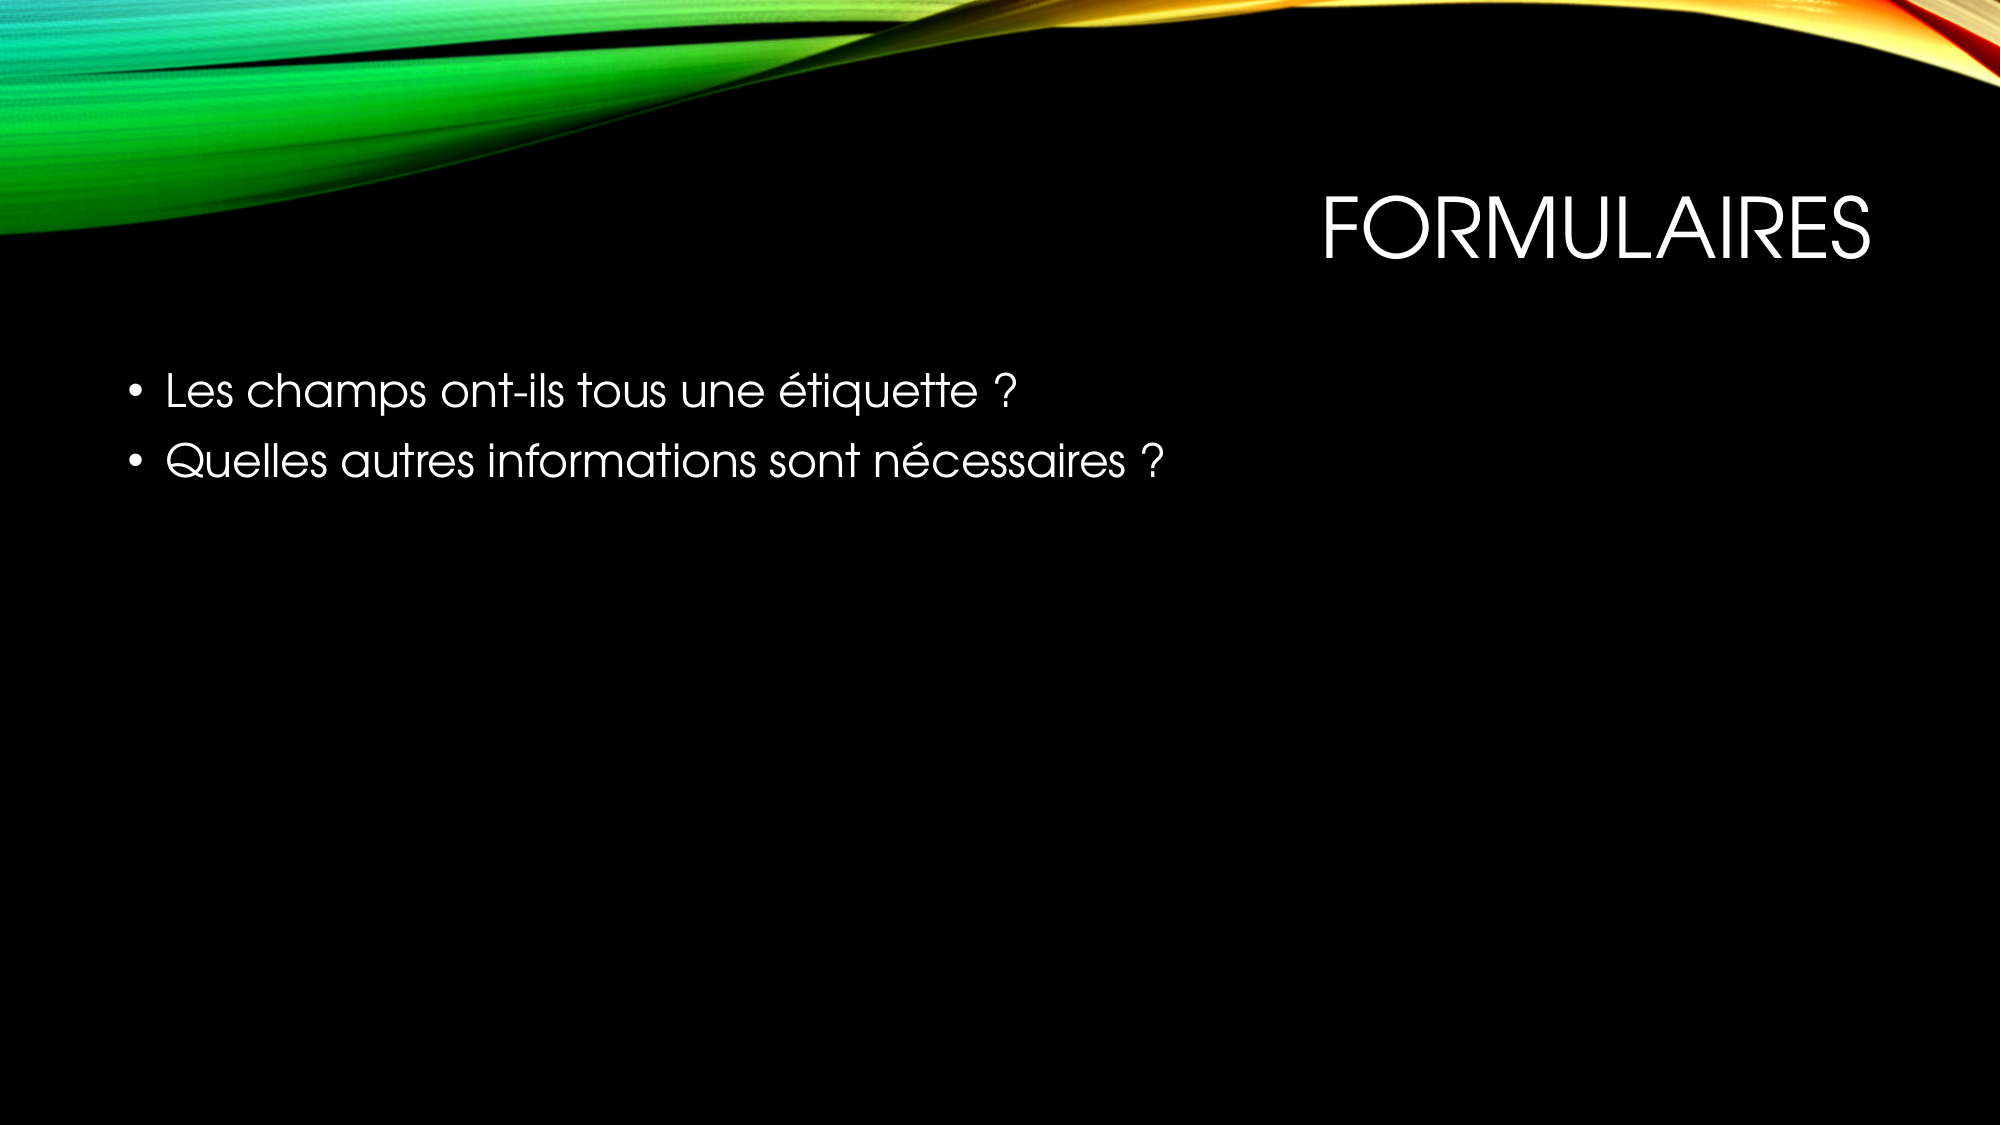

# Formulaires
Les champs ont-ils tous une étiquette ?
Quelles autres informations sont nécessaires ?